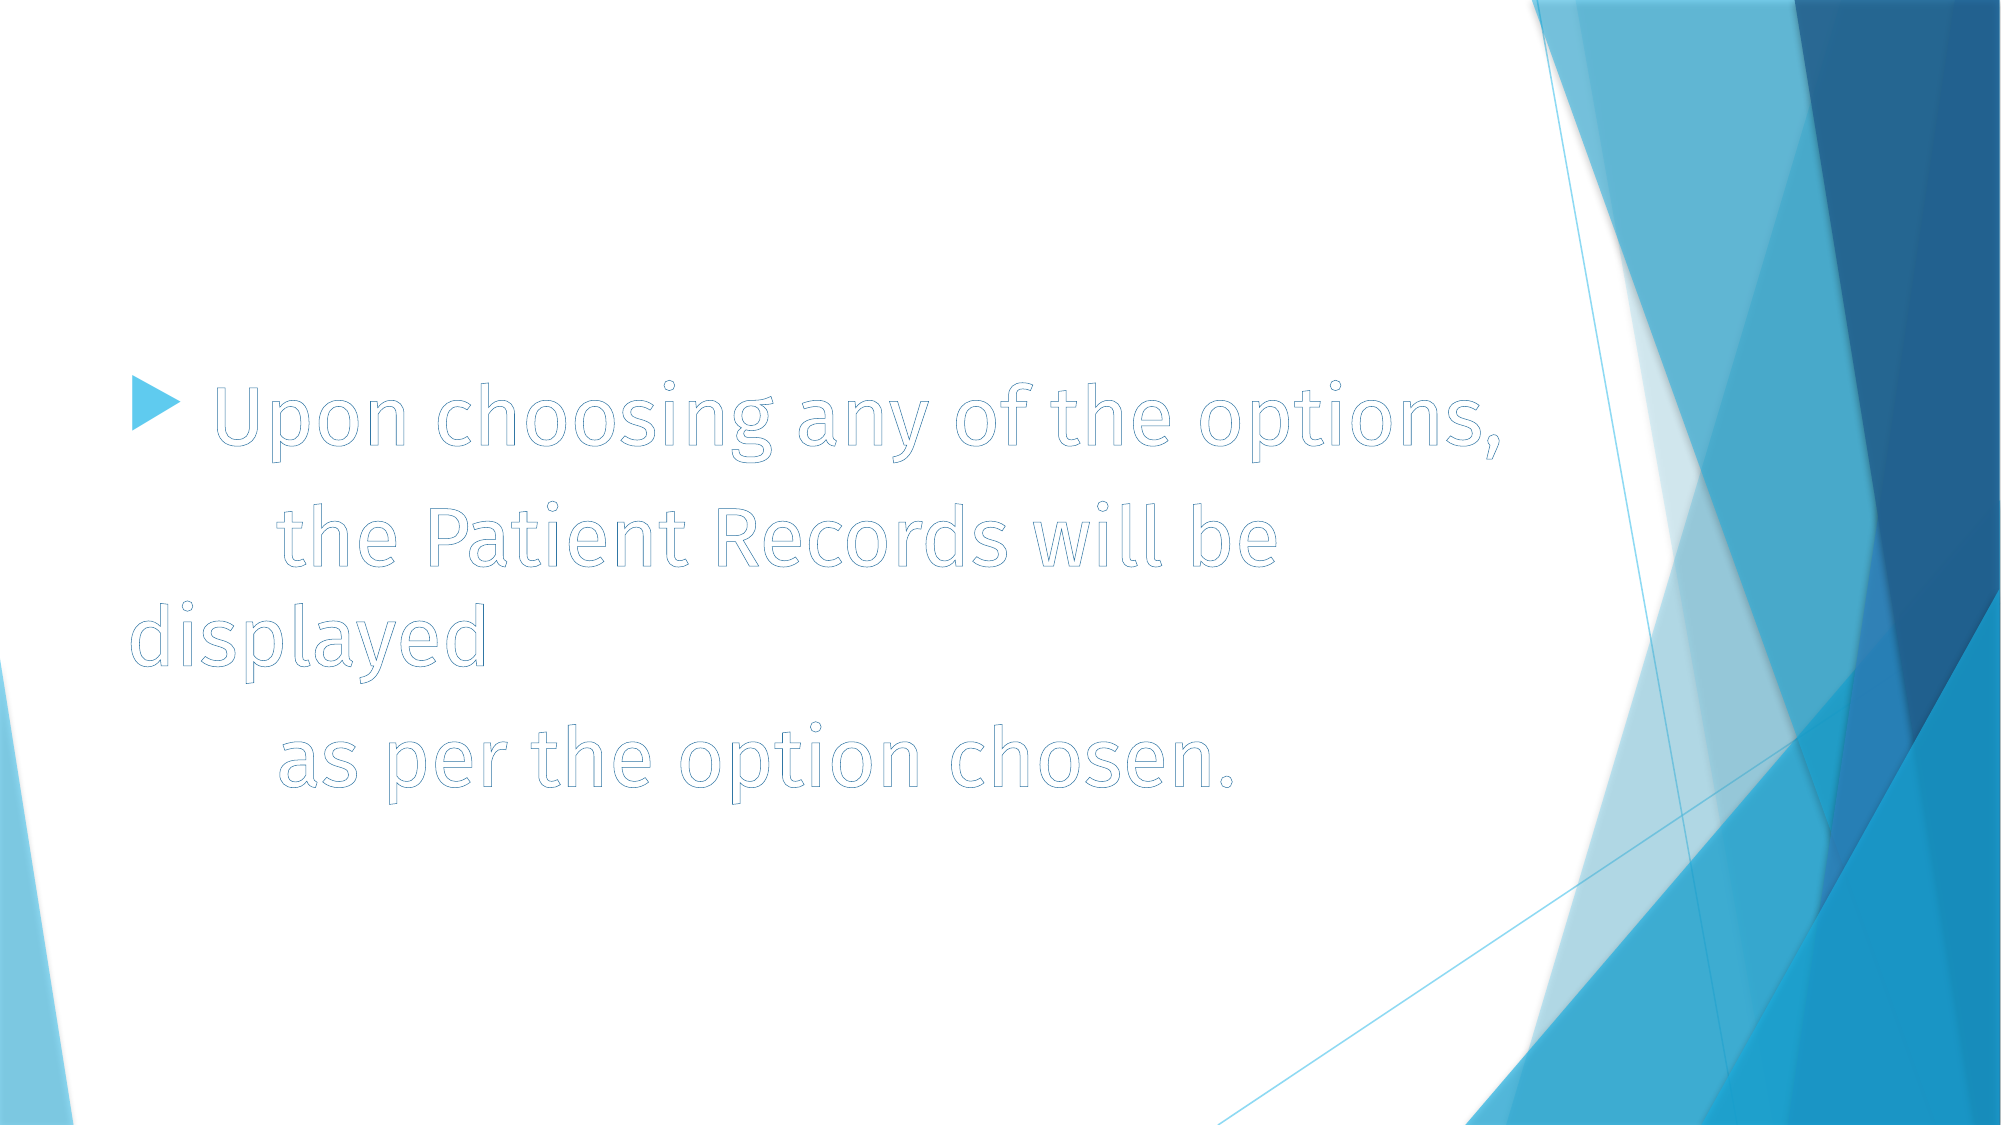

Upon choosing any of the options,
	the Patient Records will be displayed
	as per the option chosen.